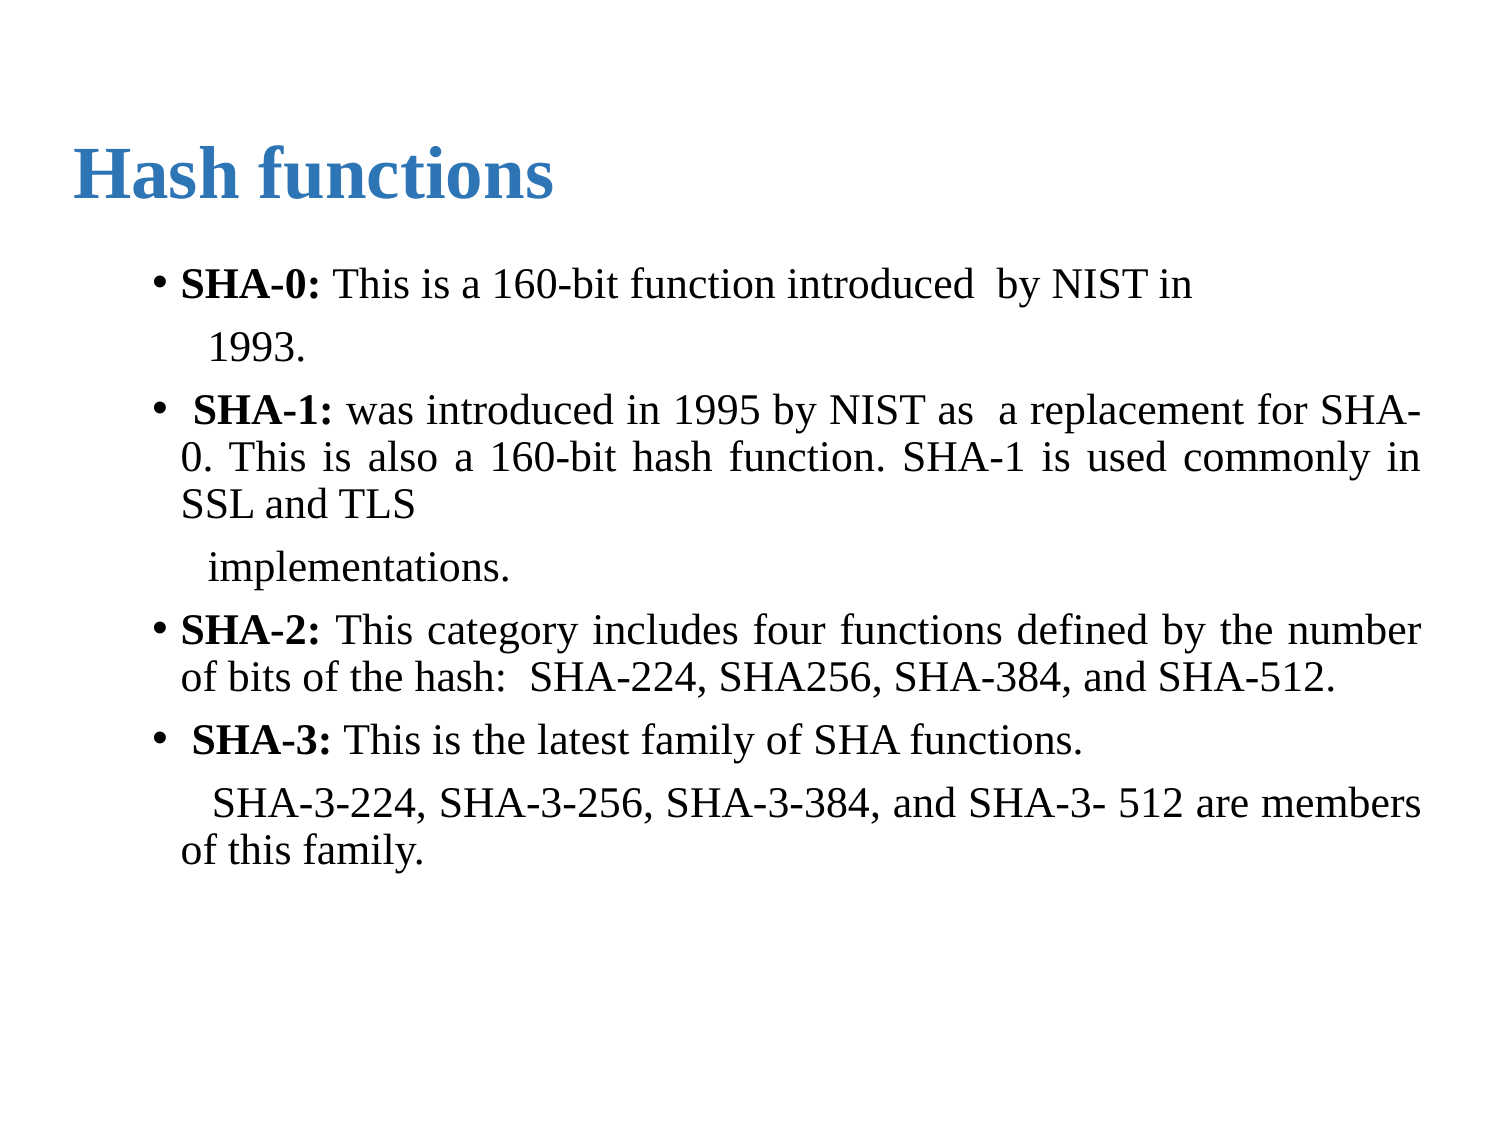

# Hash functions
SHA-0: This is a 160-bit function introduced  by NIST in
     1993.
 SHA-1: was introduced in 1995 by NIST as  a replacement for SHA-0. This is also a 160-bit hash function. SHA-1 is used commonly in SSL and TLS
     implementations.
SHA-2: This category includes four functions defined by the number of bits of the hash:  SHA-224, SHA256, SHA-384, and SHA-512.
 SHA-3: This is the latest family of SHA functions.
     SHA-3-224, SHA-3-256, SHA-3-384, and SHA-3- 512 are members of this family.